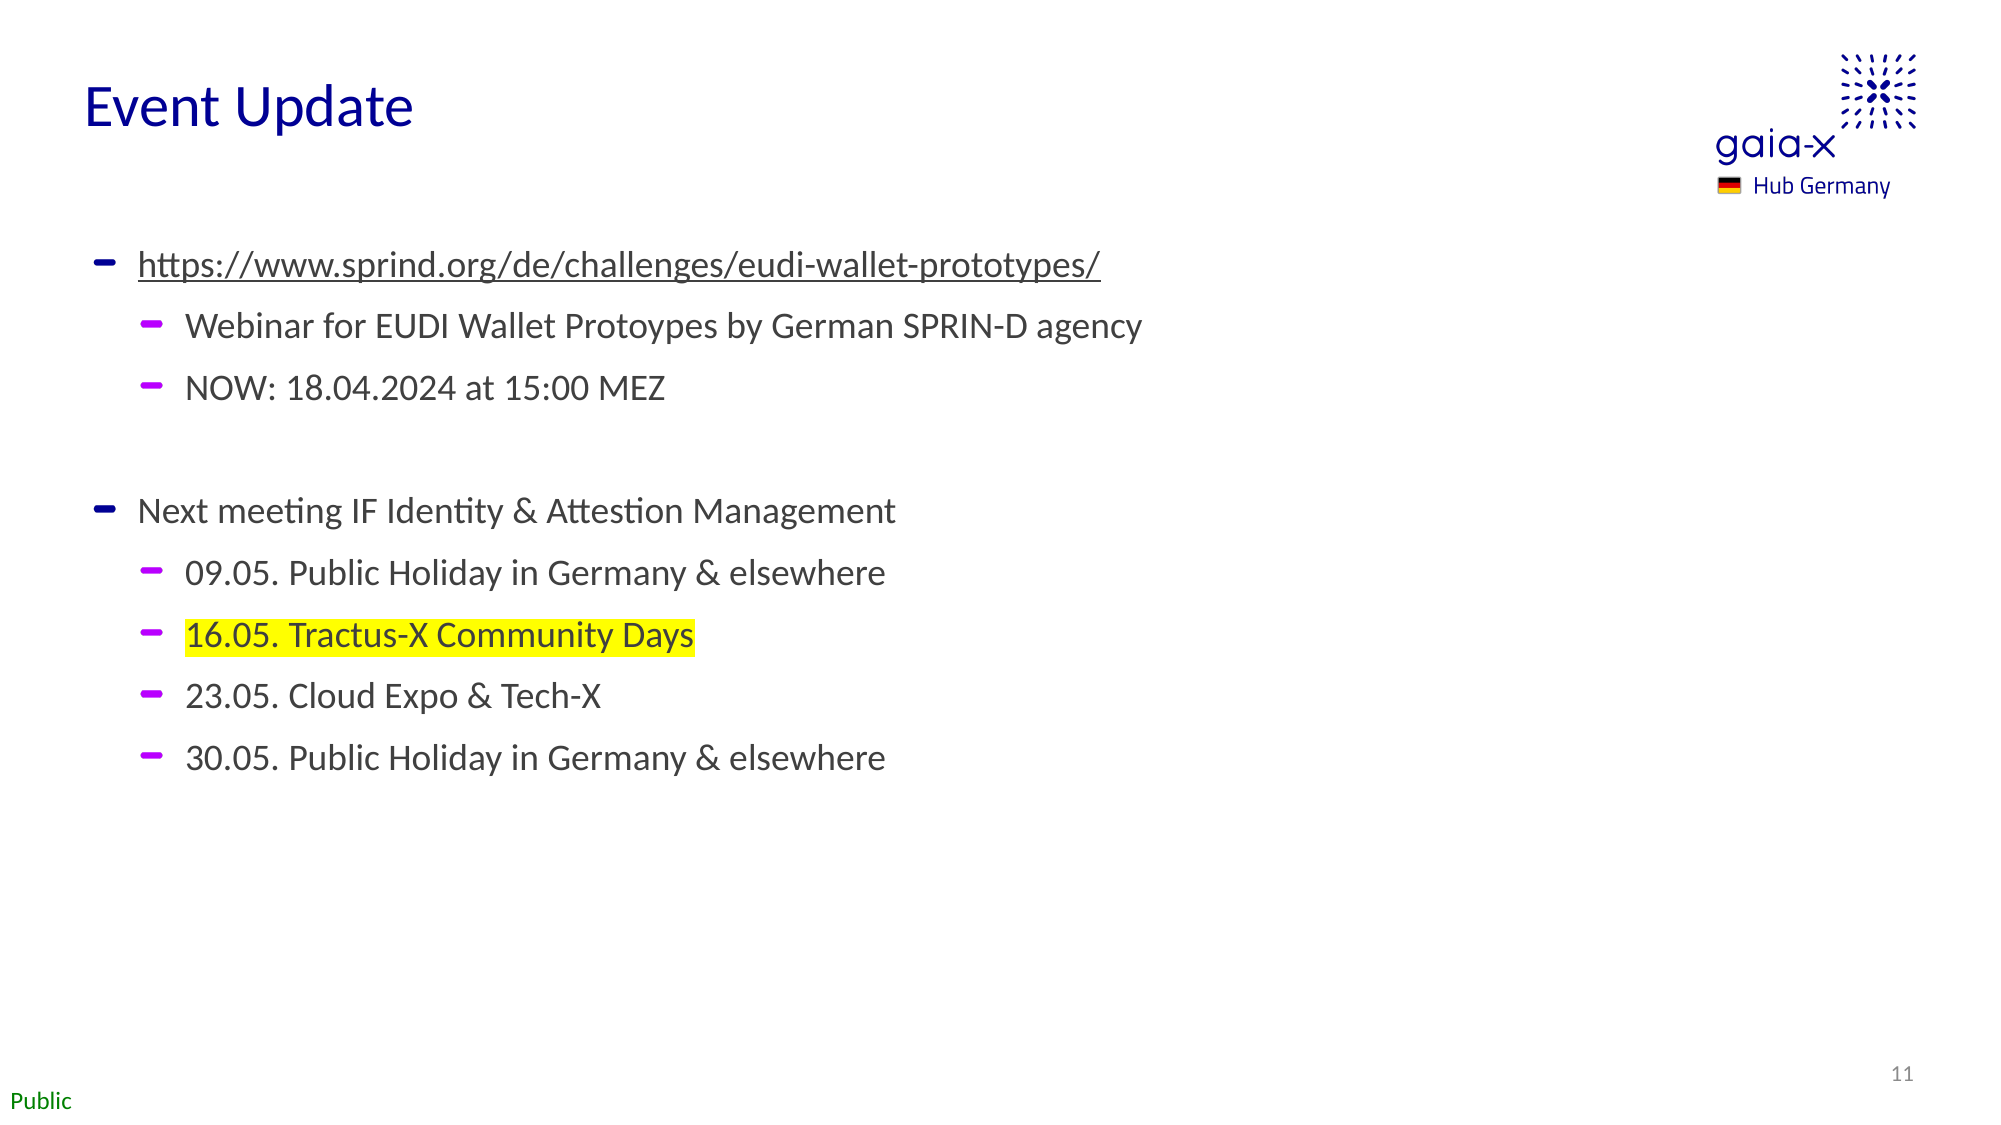

# Event Update
https://www.sprind.org/de/challenges/eudi-wallet-prototypes/
Webinar for EUDI Wallet Protoypes by German SPRIN-D agency
NOW: 18.04.2024 at 15:00 MEZ

Next meeting IF Identity & Attestion Management
09.05. Public Holiday in Germany & elsewhere
16.05. Tractus-X Community Days
23.05. Cloud Expo & Tech-X
30.05. Public Holiday in Germany & elsewhere

11